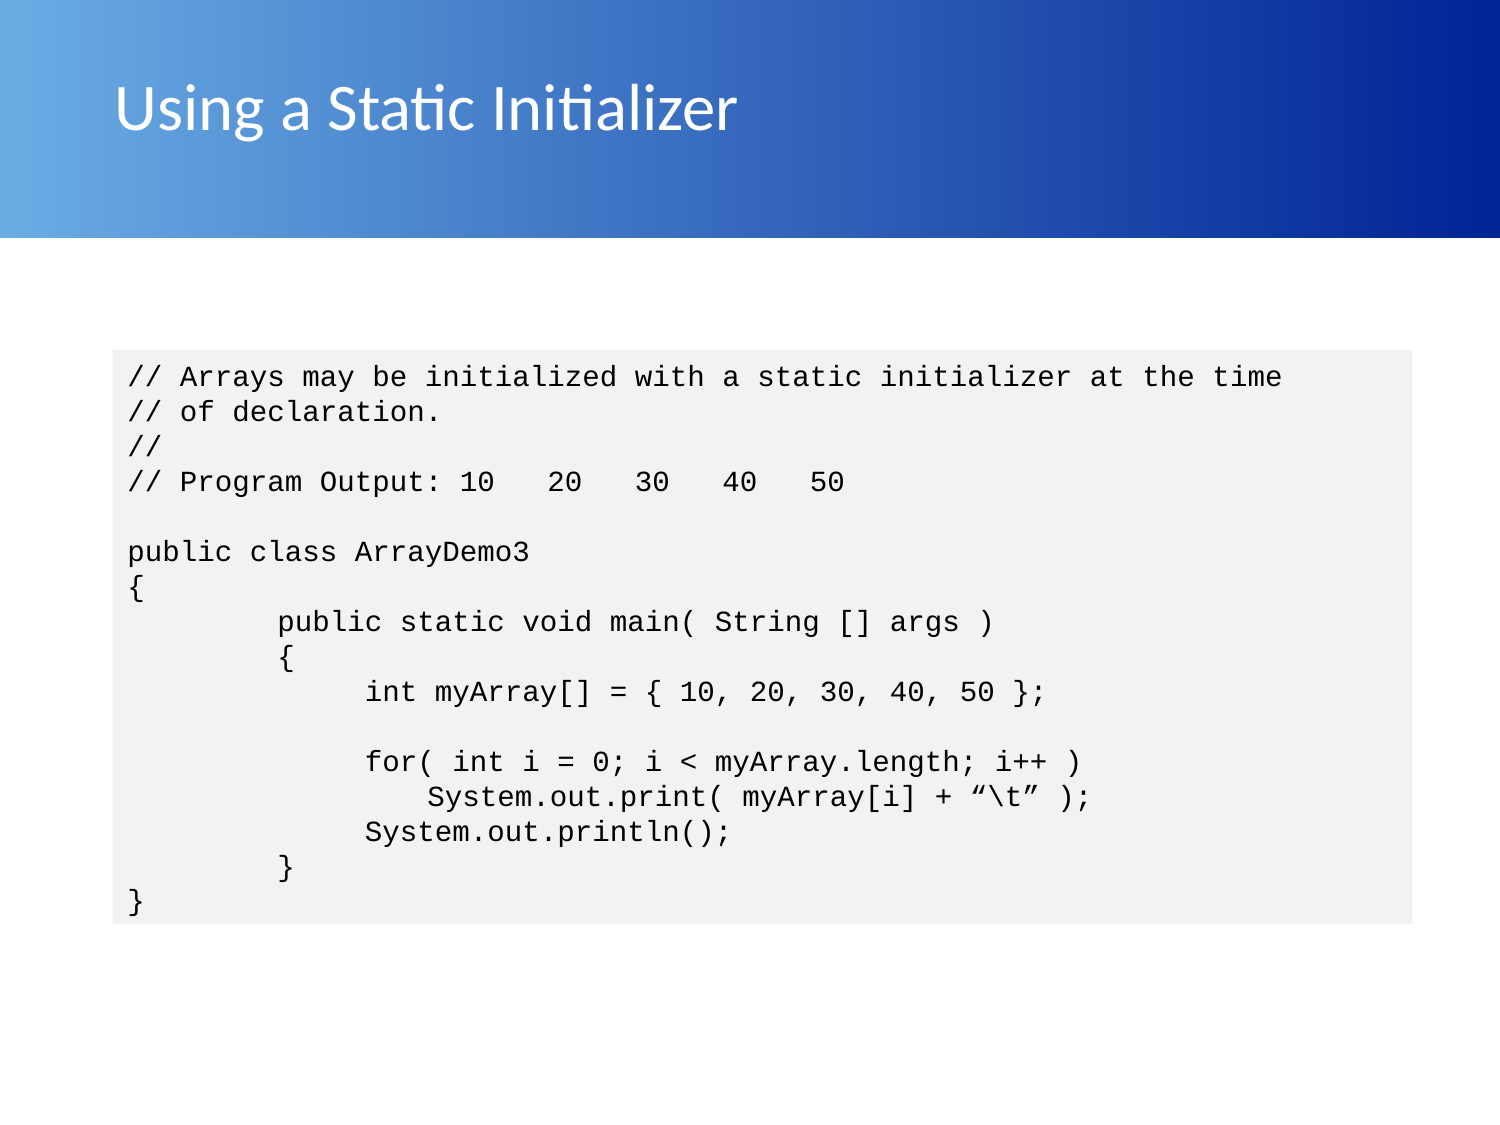

# Using a Static Initializer

// Arrays may be initialized with a static initializer at the time
// of declaration.
//
// Program Output: 10   20   30   40   50

public class ArrayDemo3
{
	public static void main( String [] args )
	{
	     int myArray[] = { 10, 20, 30, 40, 50 };

	     for( int i = 0; i < myArray.length; i++ )
		System.out.print( myArray[i] + “\t” );
	     System.out.println();
	}
}